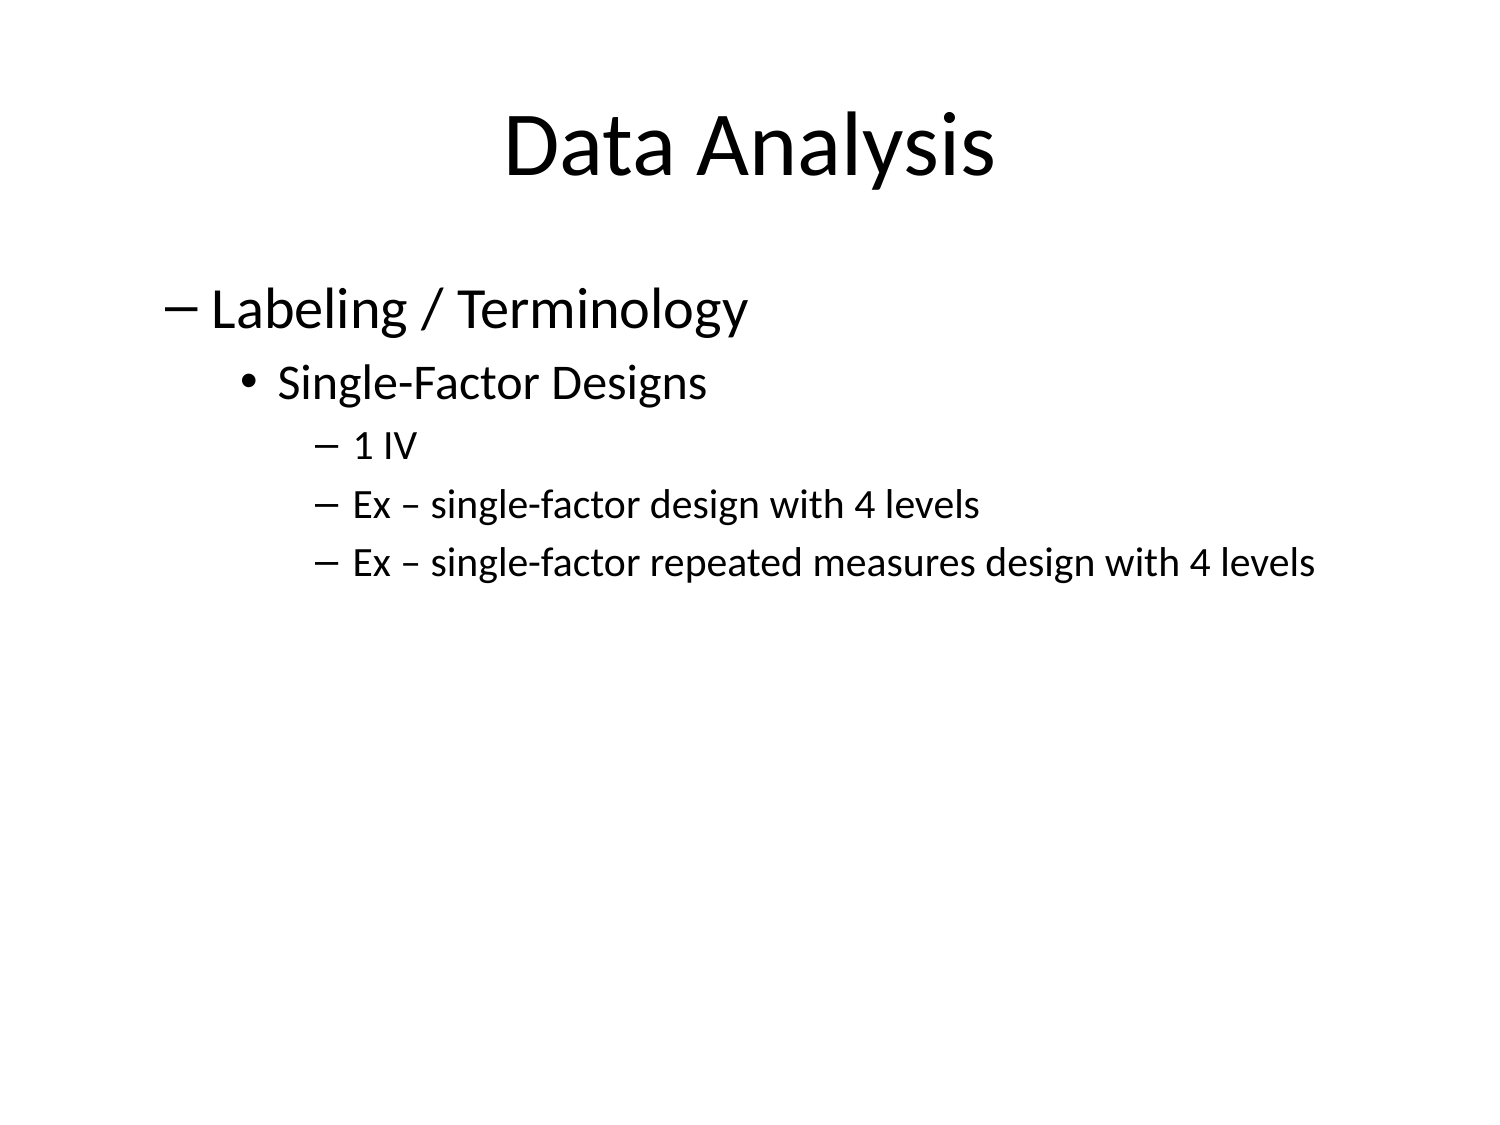

# Data Analysis
Labeling / Terminology
Single-Factor Designs
1 IV
Ex – single-factor design with 4 levels
Ex – single-factor repeated measures design with 4 levels